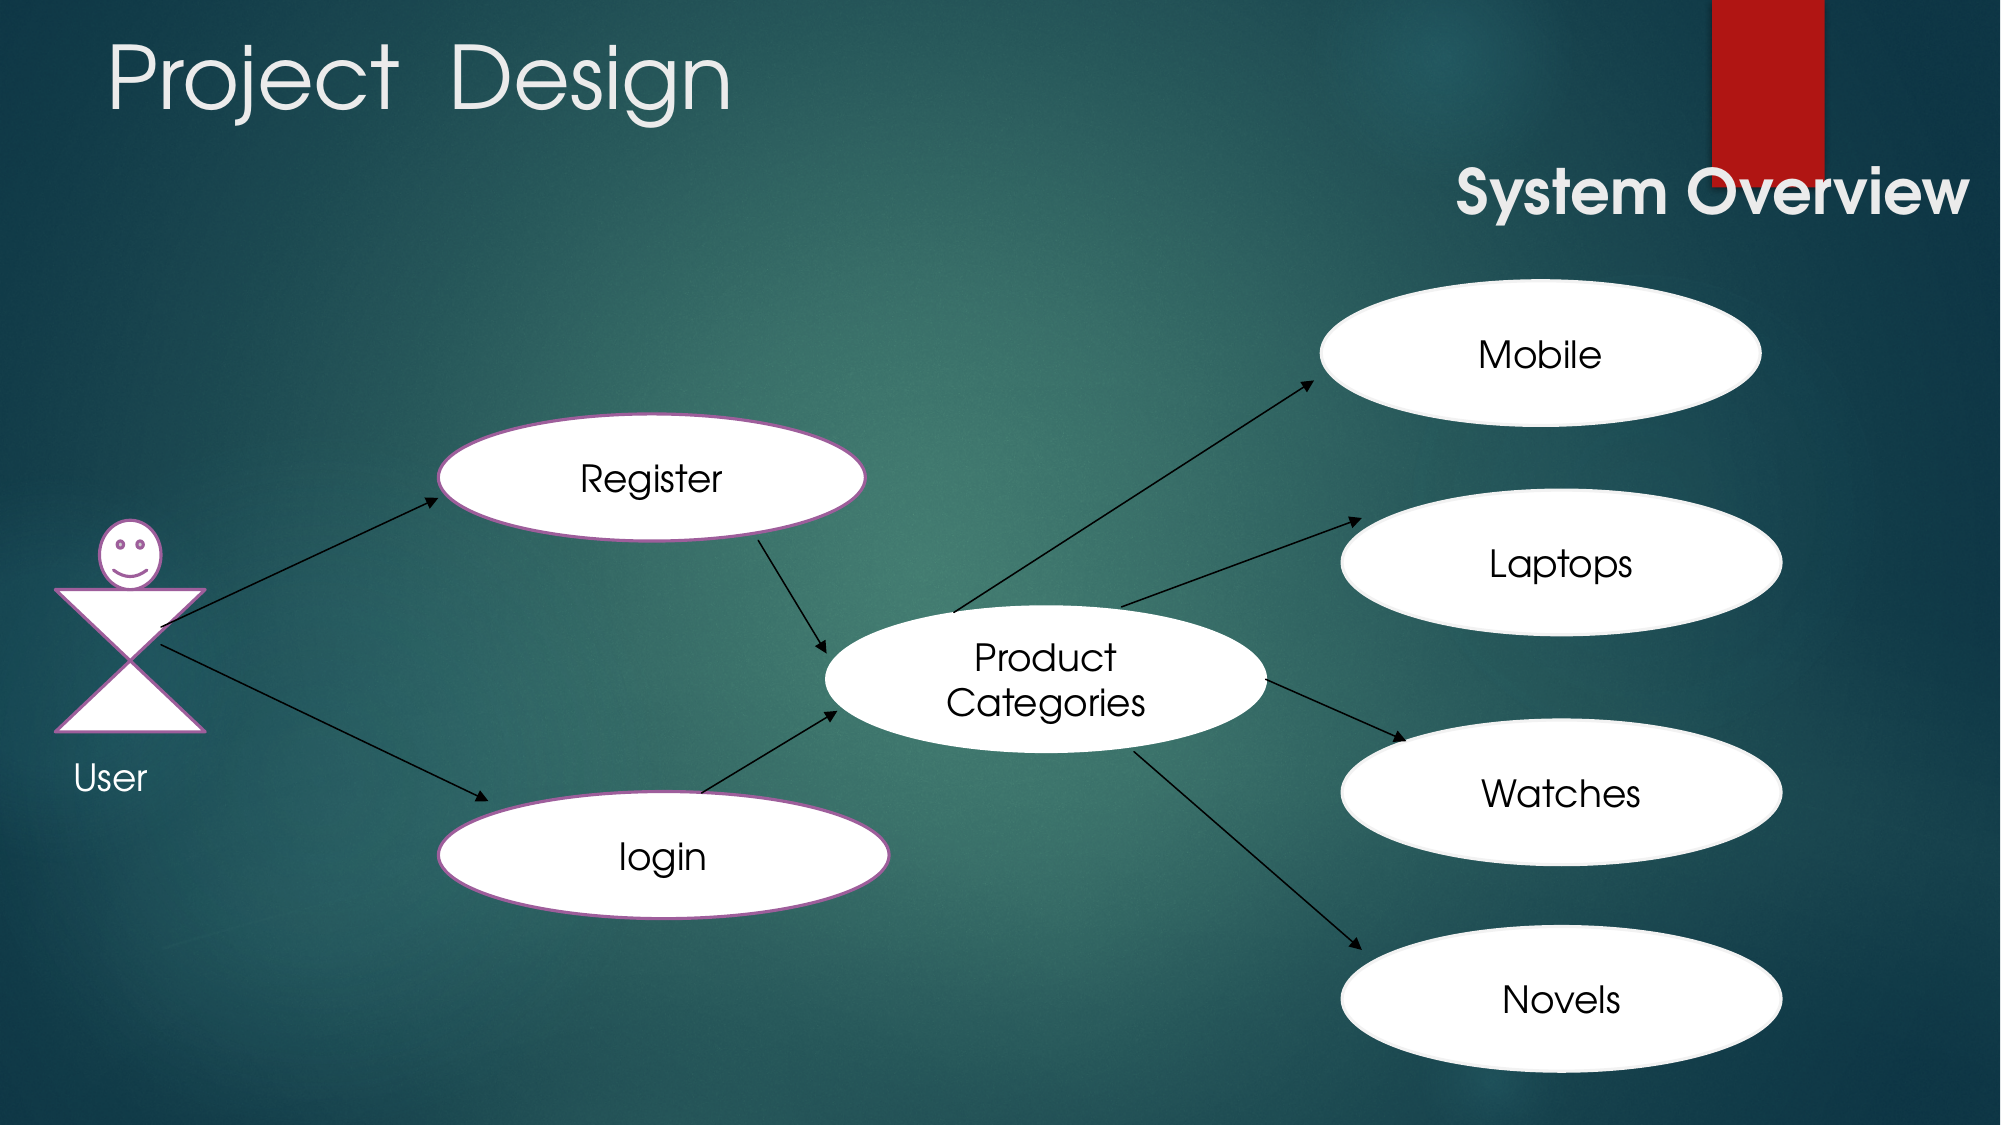

# Project  Design System Overview
Mobile
Register
Laptops

Product Categories
Watches
User
login
Novels